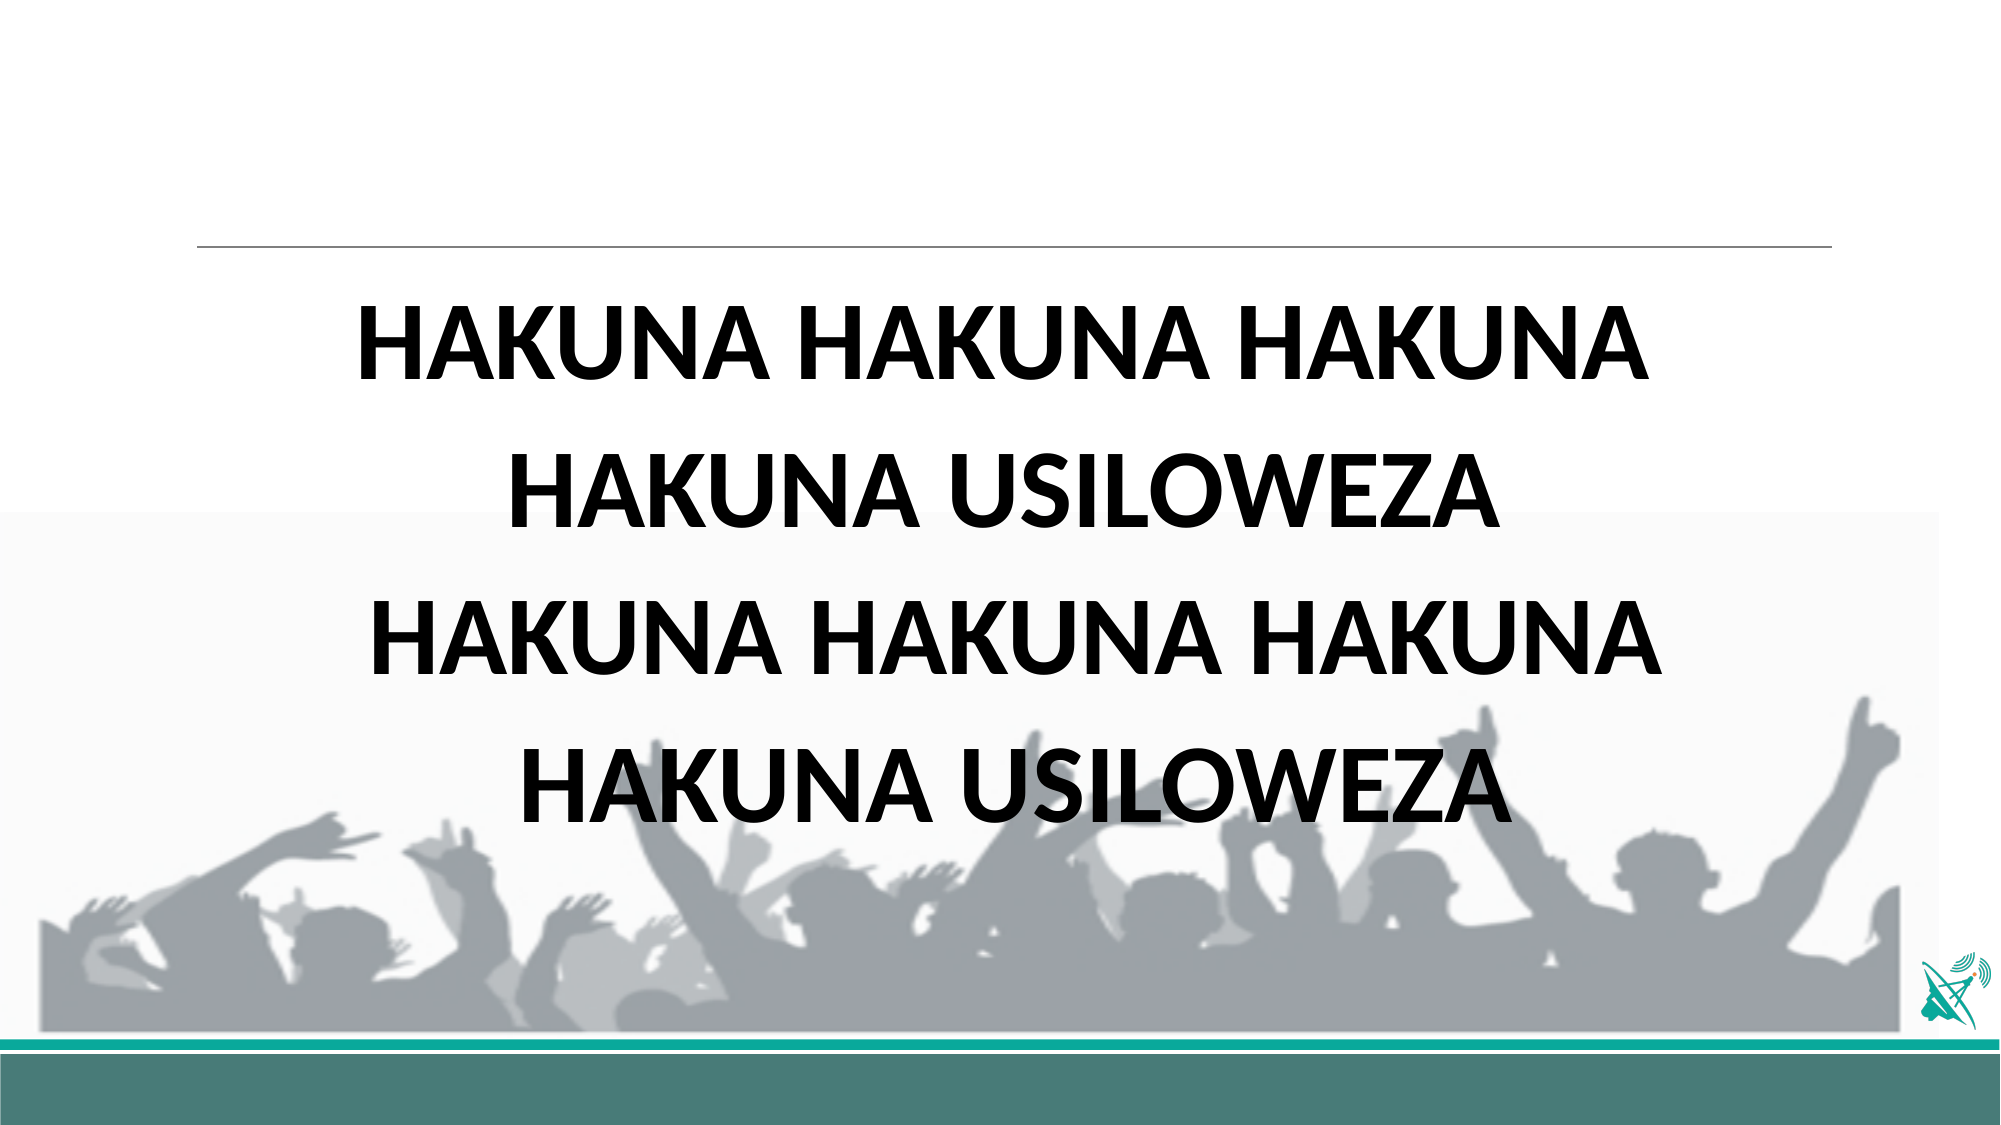

HAKUNA HAKUNA HAKUNA
HAKUNA USILOWEZA
HAKUNA HAKUNA HAKUNA
 HAKUNA USILOWEZA